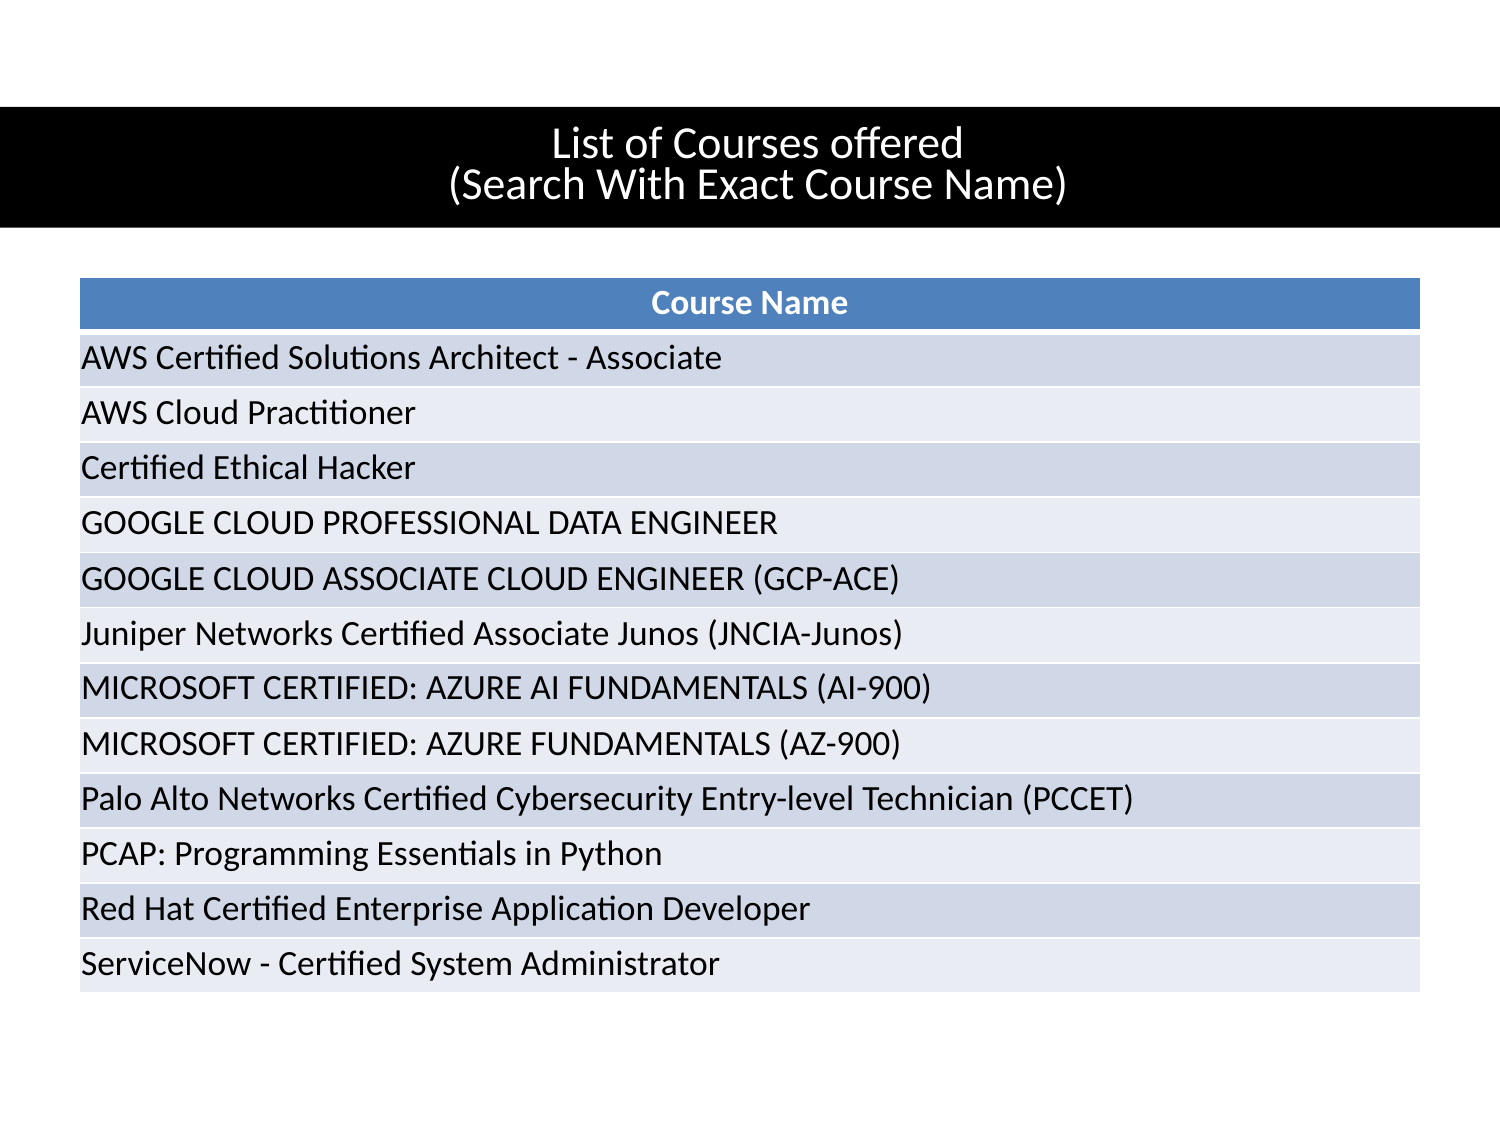

# List of Courses offered (Search With Exact Course Name)

| Course Name |
| --- |
| AWS Certified Solutions Architect - Associate |
| AWS Cloud Practitioner |
| Certified Ethical Hacker |
| GOOGLE CLOUD PROFESSIONAL DATA ENGINEER |
| GOOGLE CLOUD ASSOCIATE CLOUD ENGINEER (GCP-ACE) |
| Juniper Networks Certified Associate Junos (JNCIA-Junos) |
| MICROSOFT CERTIFIED: AZURE AI FUNDAMENTALS (AI-900) |
| MICROSOFT CERTIFIED: AZURE FUNDAMENTALS (AZ-900) |
| Palo Alto Networks Certified Cybersecurity Entry-level Technician (PCCET) |
| PCAP: Programming Essentials in Python |
| Red Hat Certified Enterprise Application Developer |
| ServiceNow - Certified System Administrator |